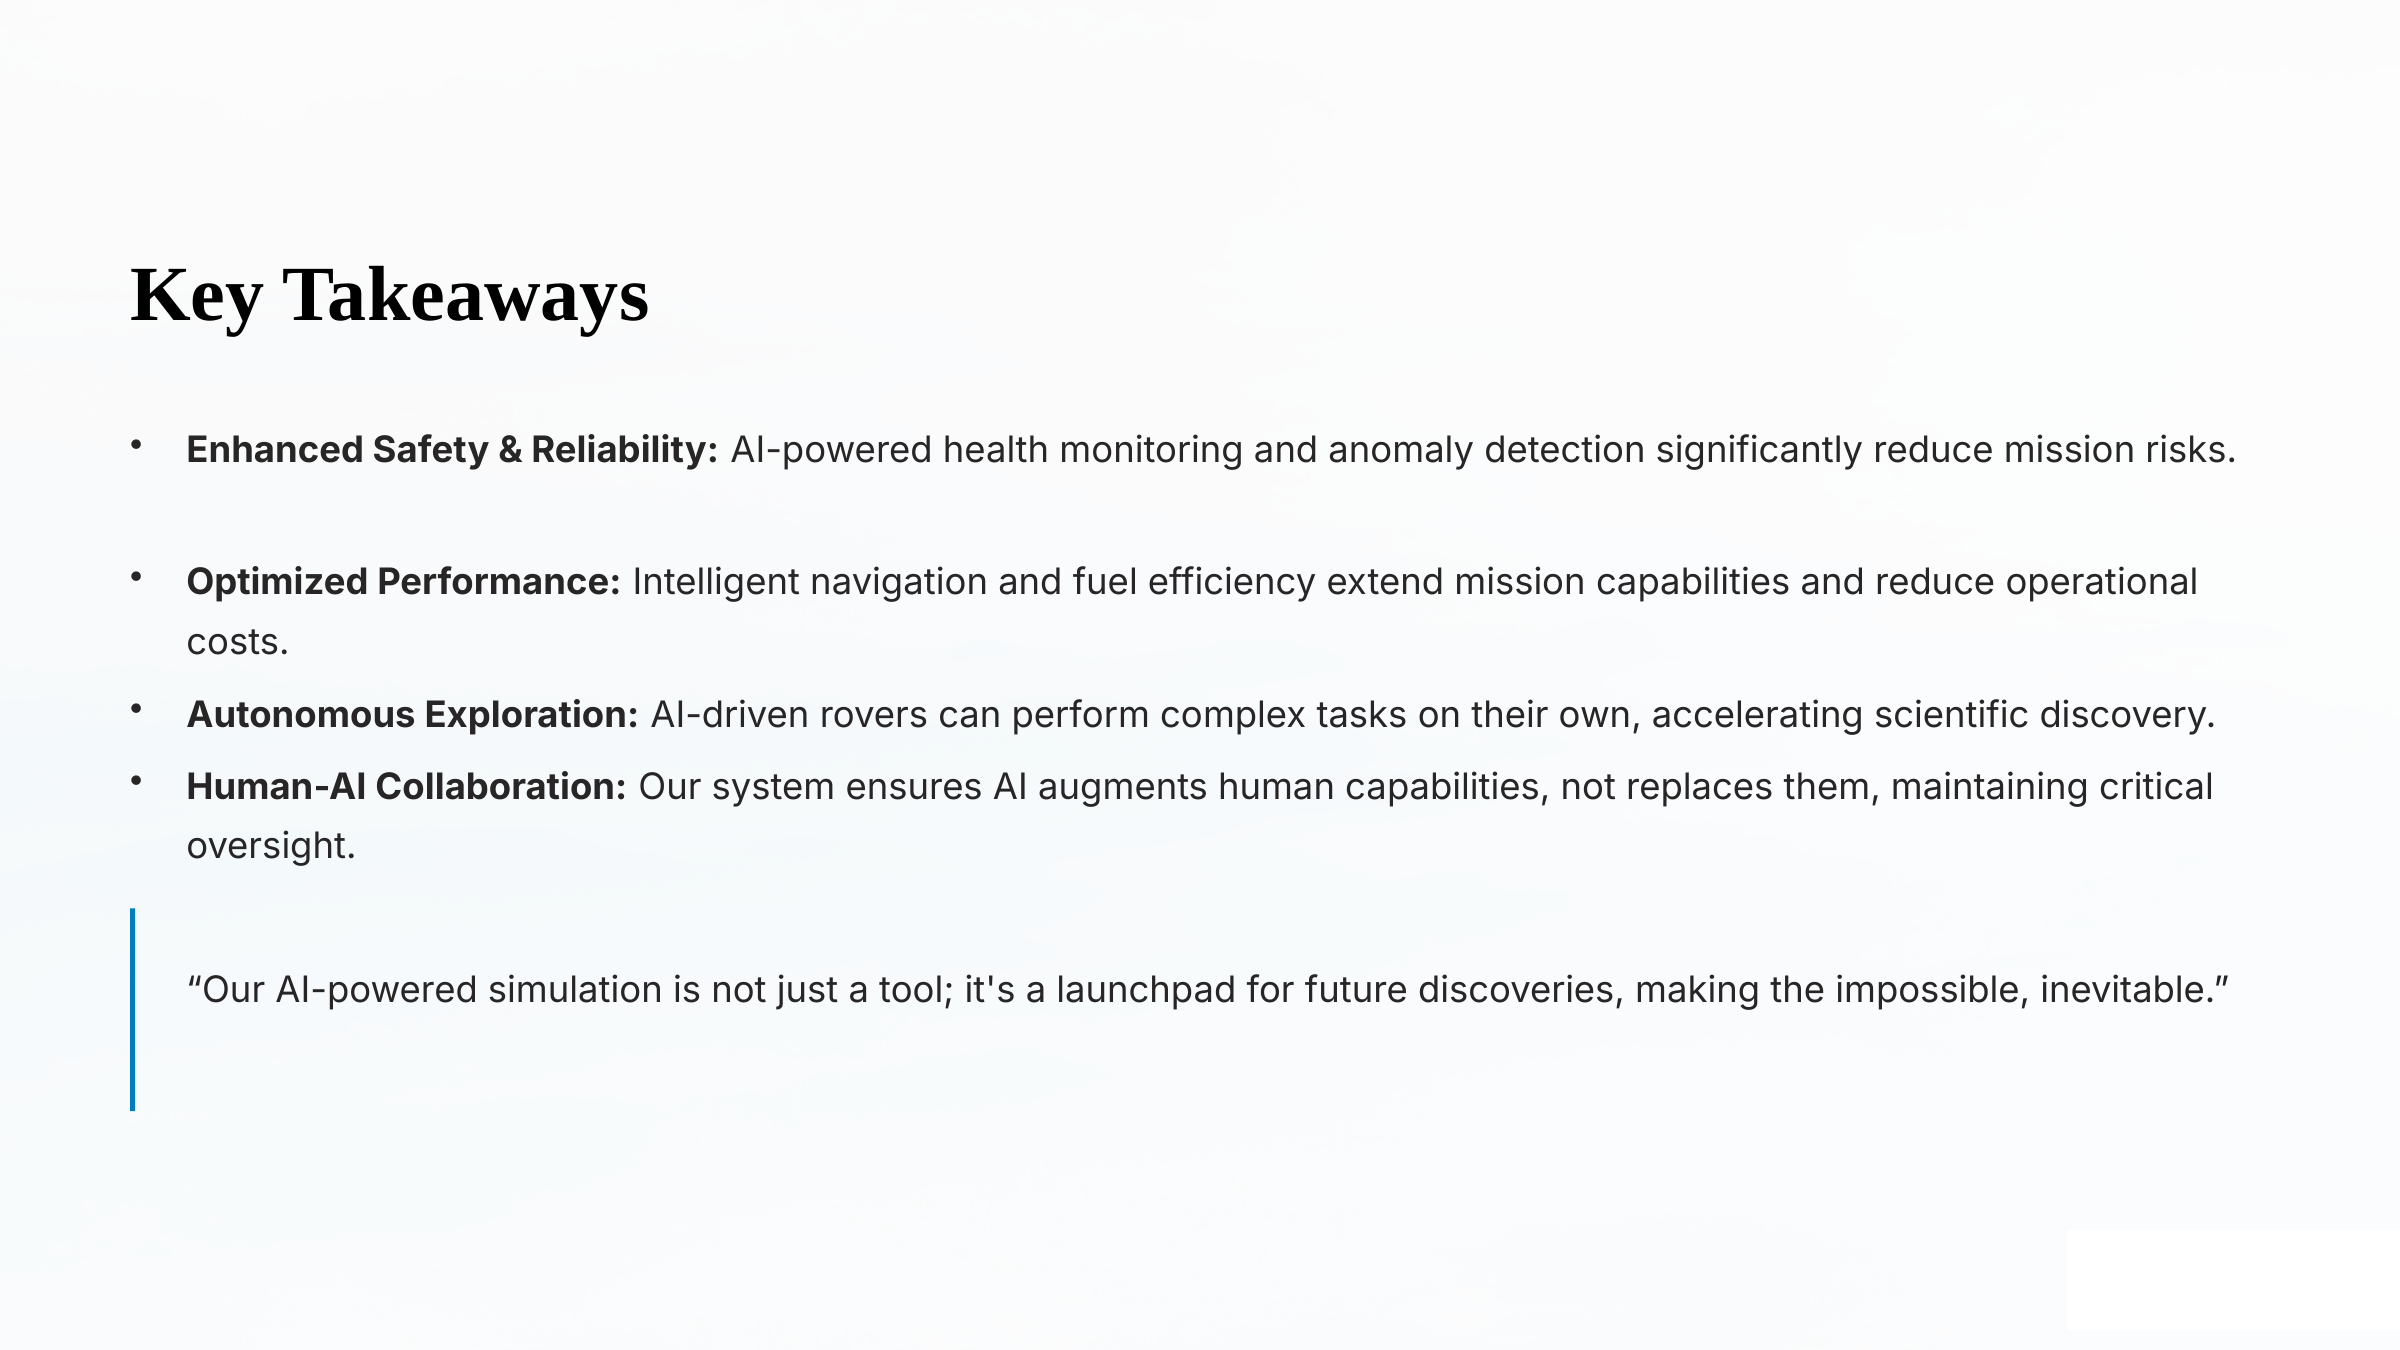

Key Takeaways
Enhanced Safety & Reliability: AI-powered health monitoring and anomaly detection significantly reduce mission risks.
Optimized Performance: Intelligent navigation and fuel efficiency extend mission capabilities and reduce operational costs.
Autonomous Exploration: AI-driven rovers can perform complex tasks on their own, accelerating scientific discovery.
Human-AI Collaboration: Our system ensures AI augments human capabilities, not replaces them, maintaining critical oversight.

“Our AI-powered simulation is not just a tool; it's a launchpad for future discoveries, making the impossible, inevitable.”